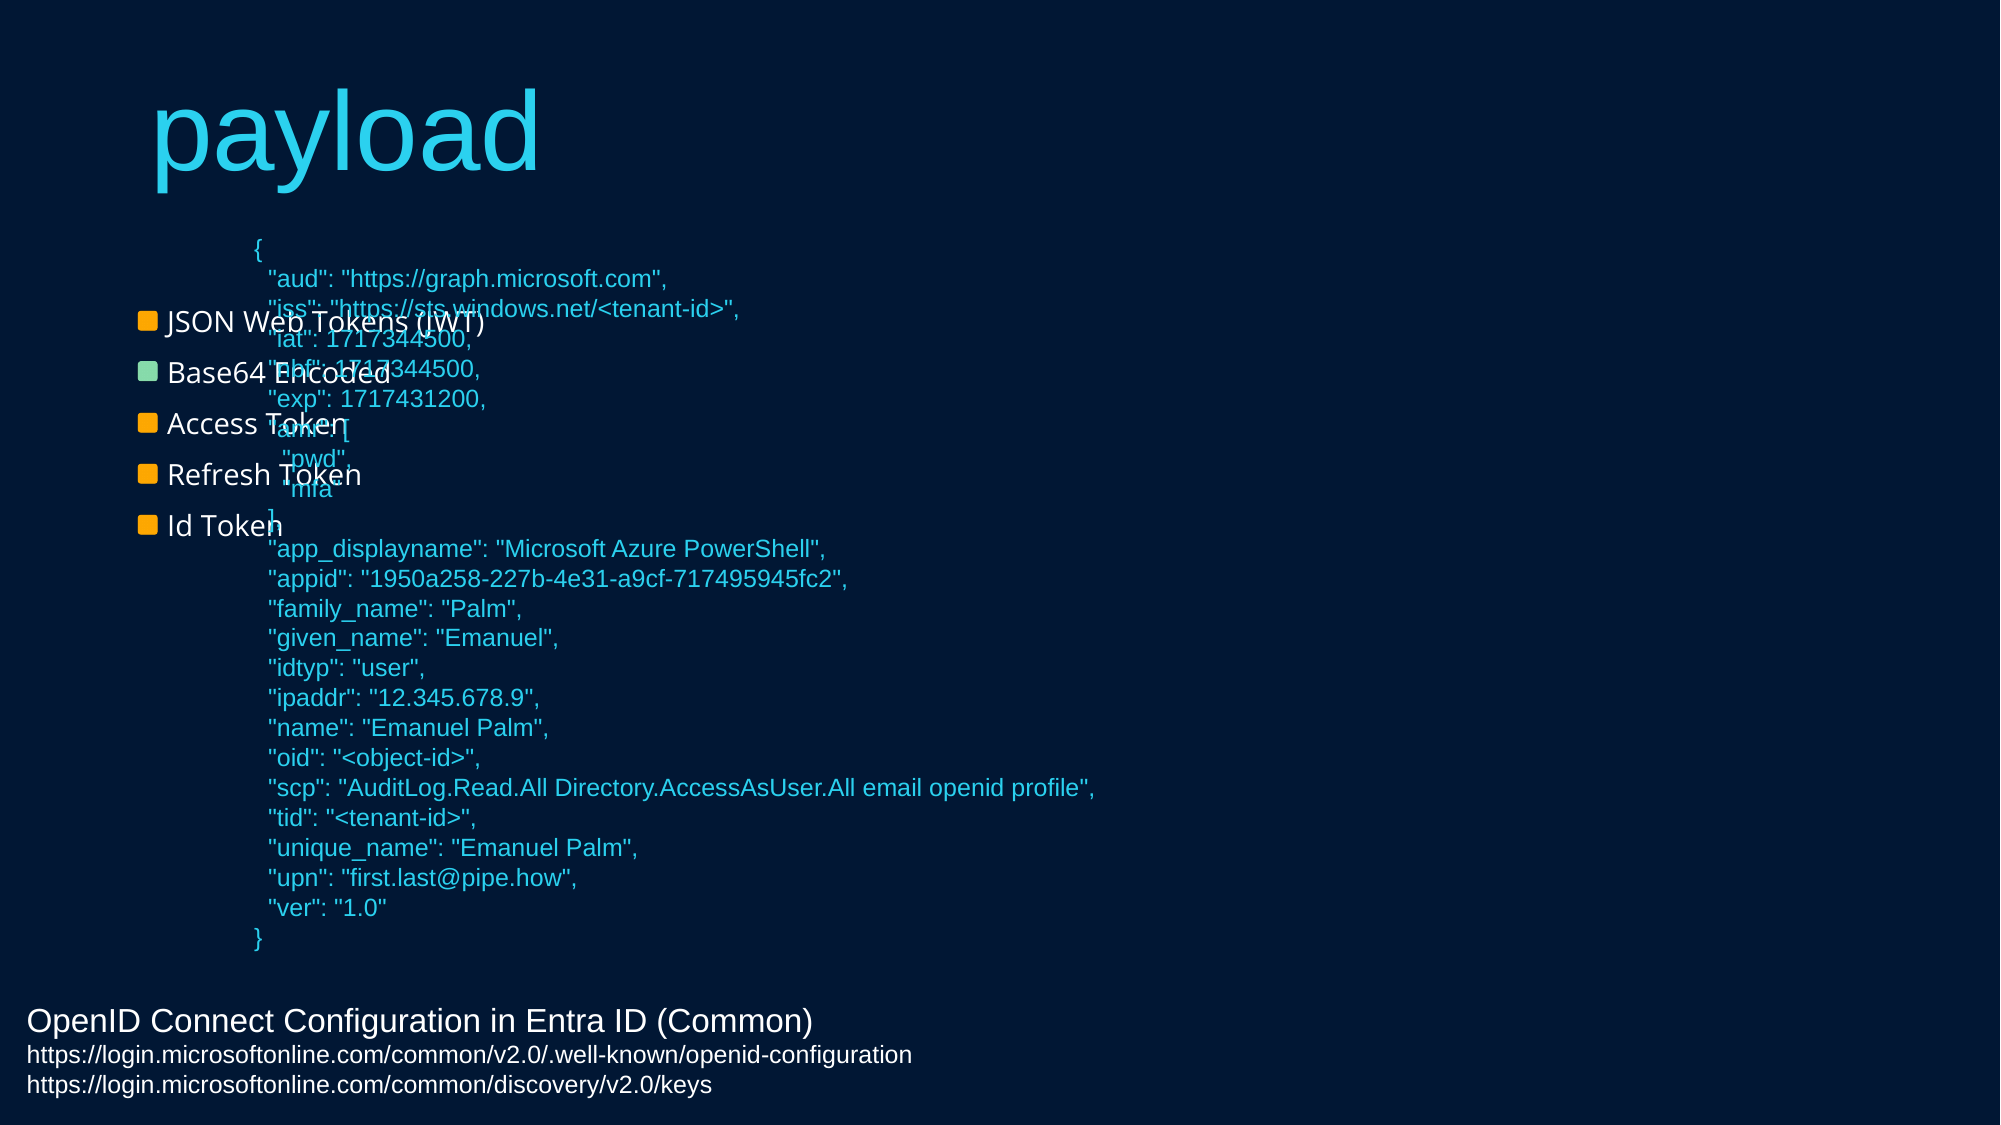

payload
{
  "aud": "https://graph.microsoft.com",
  "iss": "https://sts.windows.net/<tenant-id>",
  "iat": 1717344500,
  "nbf": 1717344500,
  "exp": 1717431200,
  "amr": [
    "pwd",
    "mfa"
  ],
  "app_displayname": "Microsoft Azure PowerShell",
  "appid": "1950a258-227b-4e31-a9cf-717495945fc2",
  "family_name": "Palm",
  "given_name": "Emanuel",
  "idtyp": "user",
  "ipaddr": "12.345.678.9",
  "name": "Emanuel Palm",
  "oid": "<object-id>",
  "scp": "AuditLog.Read.All Directory.AccessAsUser.All email openid profile",
  "tid": "<tenant-id>",
  "unique_name": "Emanuel Palm",
  "upn": "first.last@pipe.how",
  "ver": "1.0"
}
JSON Web Tokens (JWT)
Base64 Encoded
Access Token
Refresh Token
Id Token
OpenID Connect Configuration in Entra ID (Common)
https://login.microsoftonline.com/common/v2.0/.well-known/openid-configuration
https://login.microsoftonline.com/common/discovery/v2.0/keys